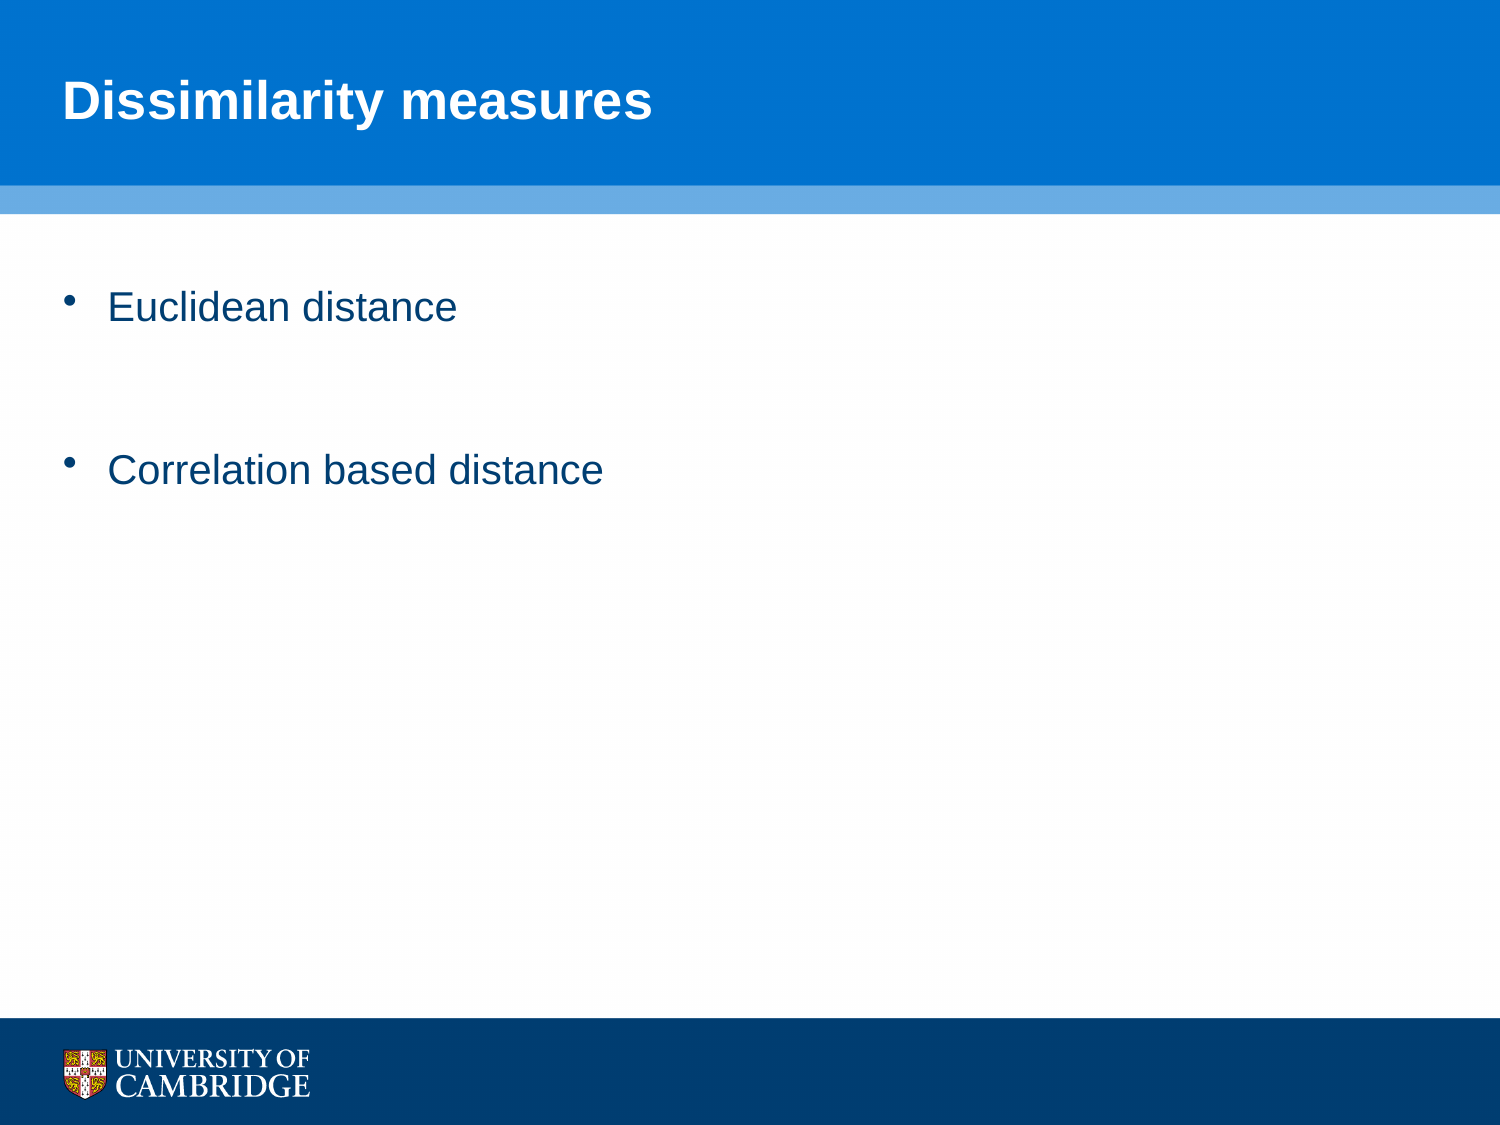

# Dissimilarity measures
Euclidean distance

Correlation based distance